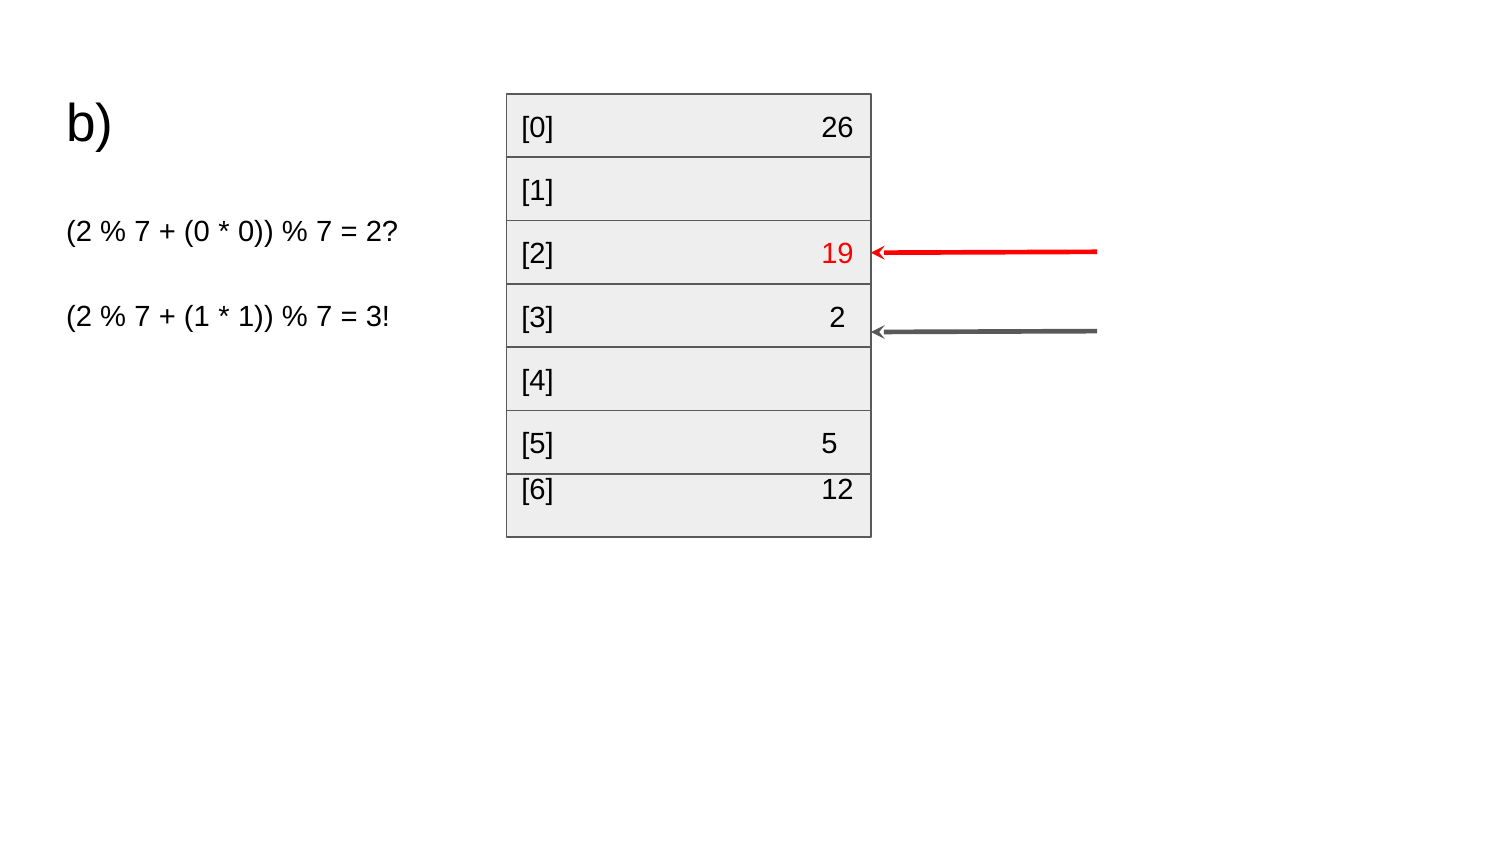

# b)
[0]		26
[1]
(2 % 7 + (0 * 0)) % 7 = 2?
[2]		19
(2 % 7 + (1 * 1)) % 7 = 3!
[3]		 2
[4]
[5]		5
[6]		12